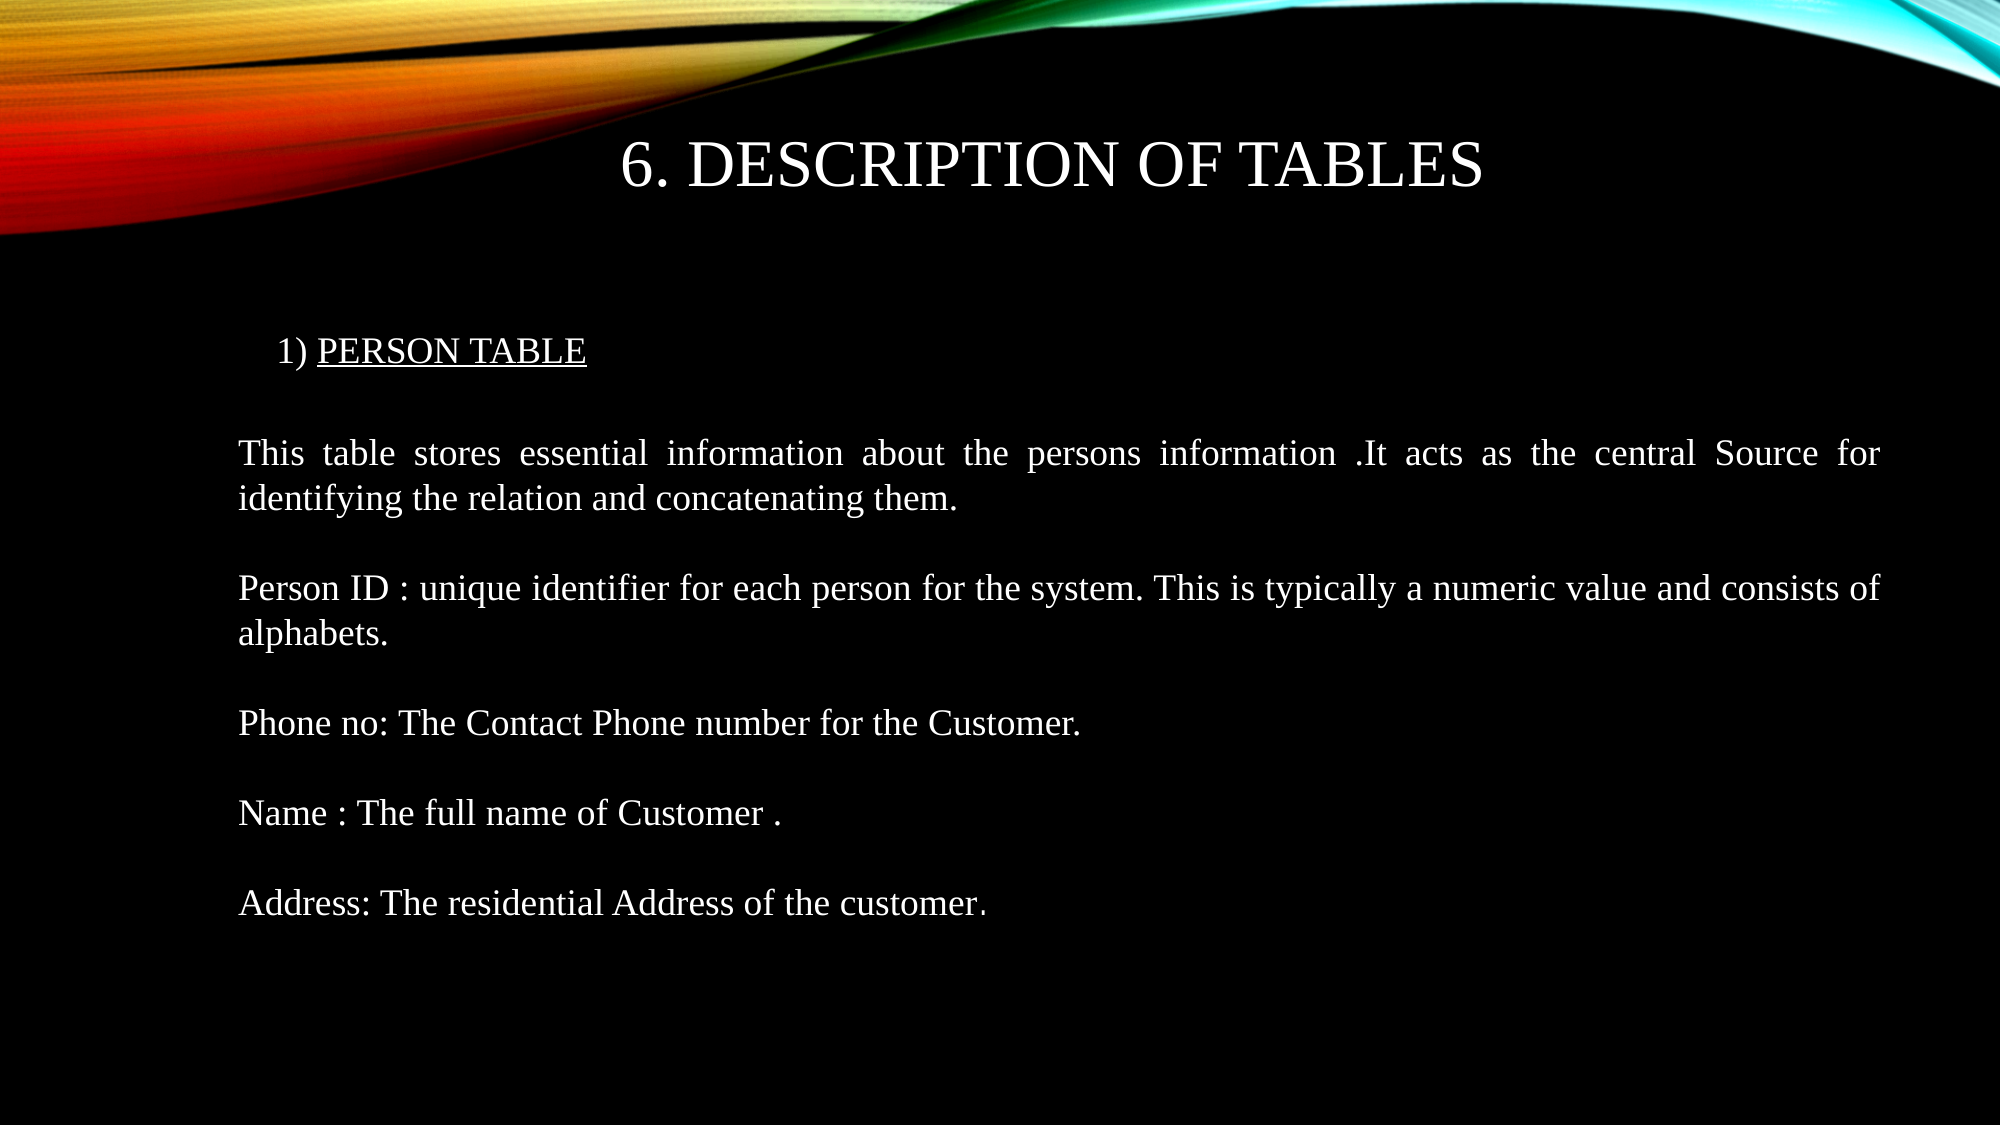

6. DESCRIPTION OF TABLES
1) PERSON TABLE
This table stores essential information about the persons information .It acts as the central Source for identifying the relation and concatenating them.

Person ID : unique identifier for each person for the system. This is typically a numeric value and consists of alphabets.

Phone no: The Contact Phone number for the Customer.

Name : The full name of Customer .

Address: The residential Address of the customer.